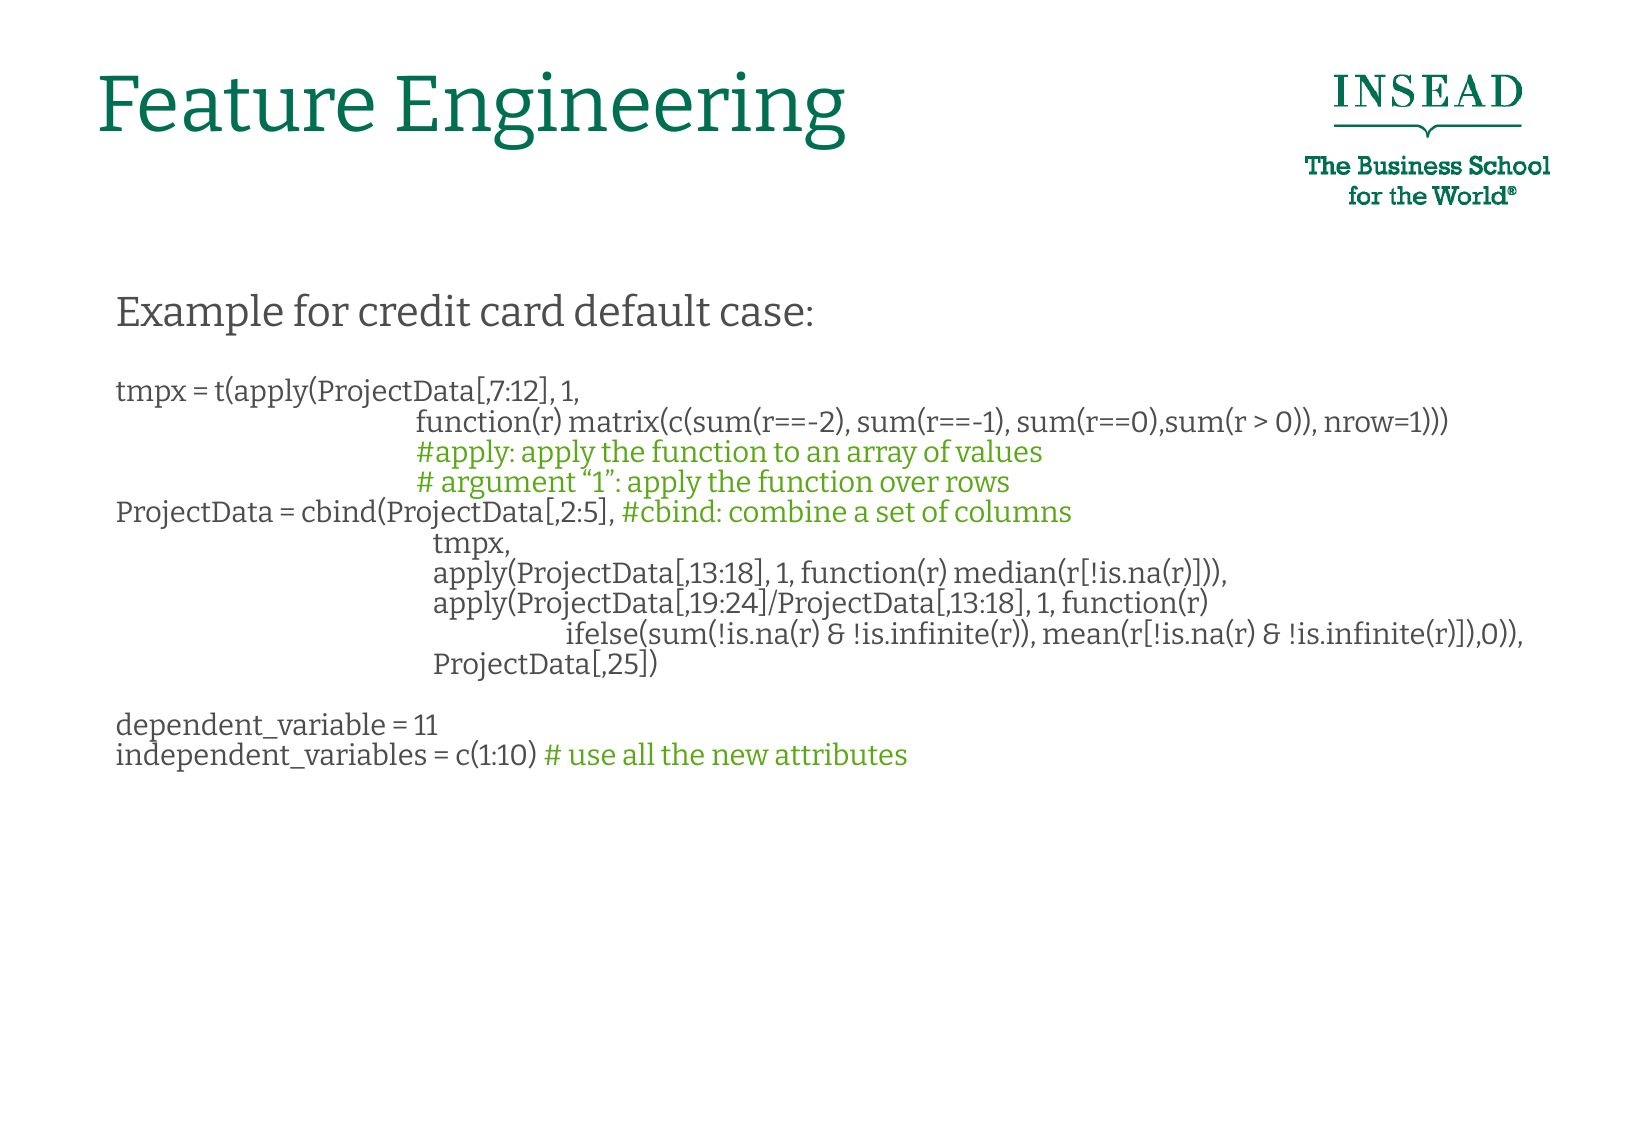

# Feature Engineering
Example for credit card default case:

tmpx = t(apply(ProjectData[,7:12], 1,
		function(r) matrix(c(sum(r==-2), sum(r==-1), sum(r==0),sum(r > 0)), nrow=1)))
  		#apply: apply the function to an array of values
		# argument “1”: apply the function over rows
ProjectData = cbind(ProjectData[,2:5], #cbind: combine a set of columns
		   tmpx,
		   apply(ProjectData[,13:18], 1, function(r) median(r[!is.na(r)])),
		   apply(ProjectData[,19:24]/ProjectData[,13:18], 1, function(r)
			ifelse(sum(!is.na(r) & !is.infinite(r)), mean(r[!is.na(r) & !is.infinite(r)]),0)),
		   ProjectData[,25])

dependent_variable = 11
independent_variables = c(1:10) # use all the new attributes